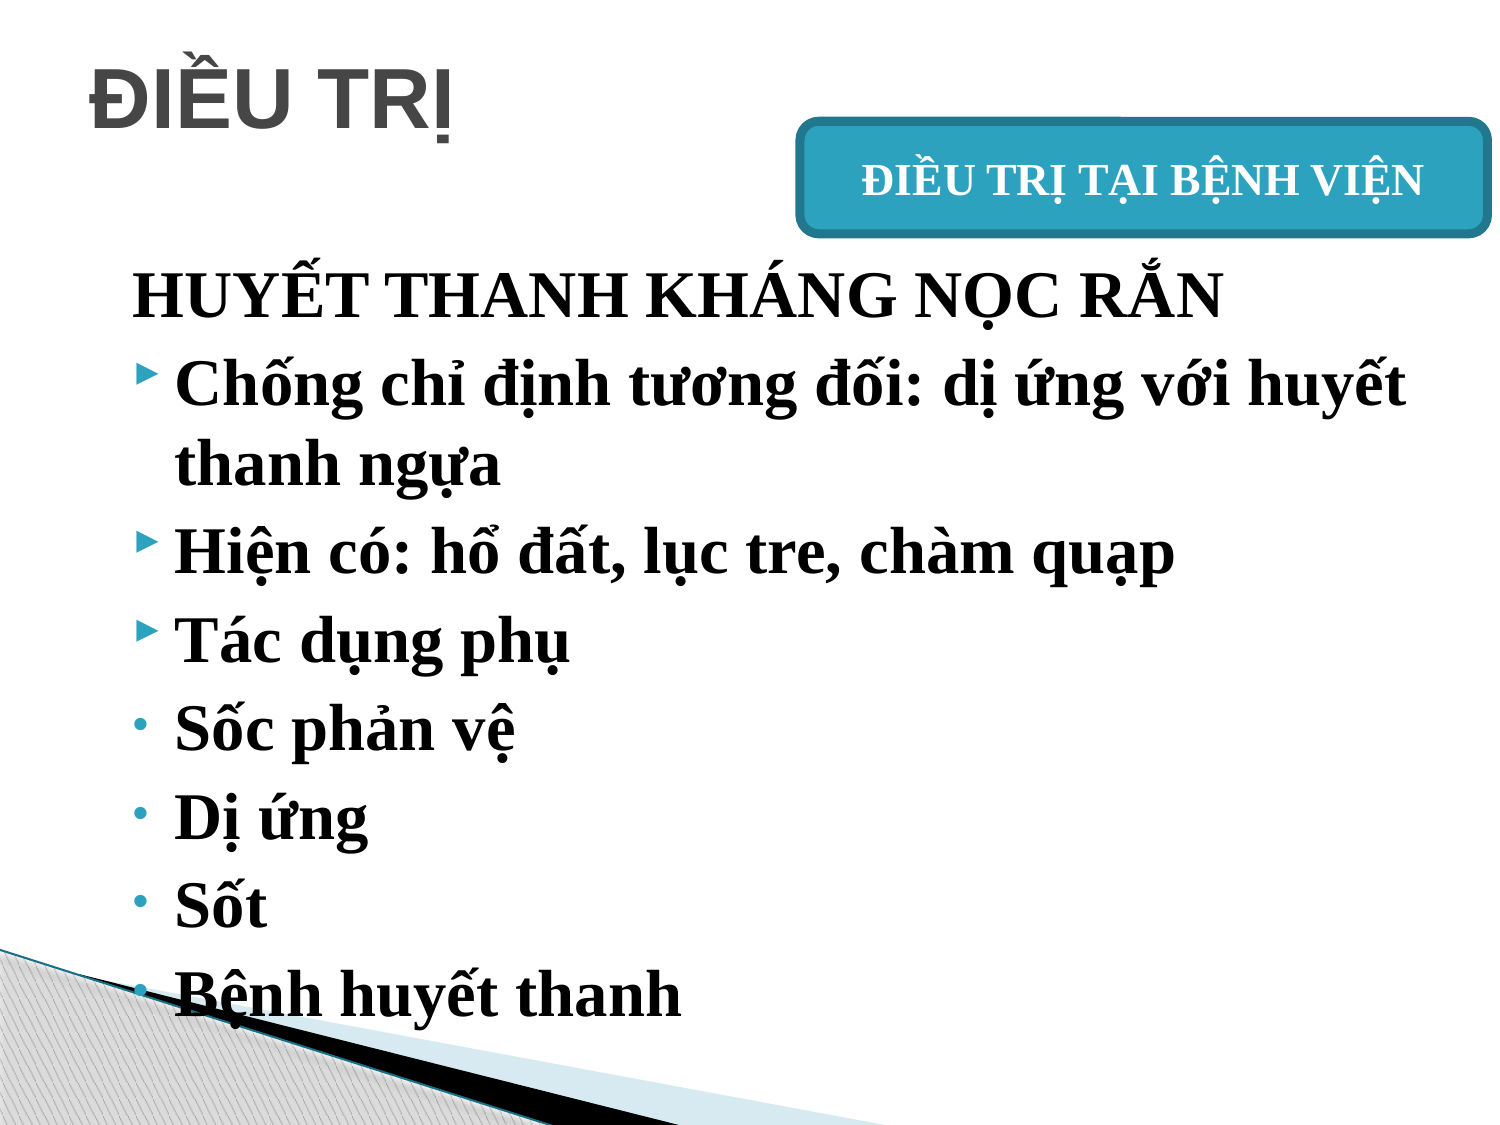

# ĐIỀU TRỊ
ĐIỀU TRỊ TẠI BỆNH VIỆN
HUYẾT THANH KHÁNG NỌC RẮN
Chống chỉ định tương đối: dị ứng với huyết thanh ngựa
Hiện có: hổ đất, lục tre, chàm quạp
Tác dụng phụ
Sốc phản vệ
Dị ứng
Sốt
Bệnh huyết thanh